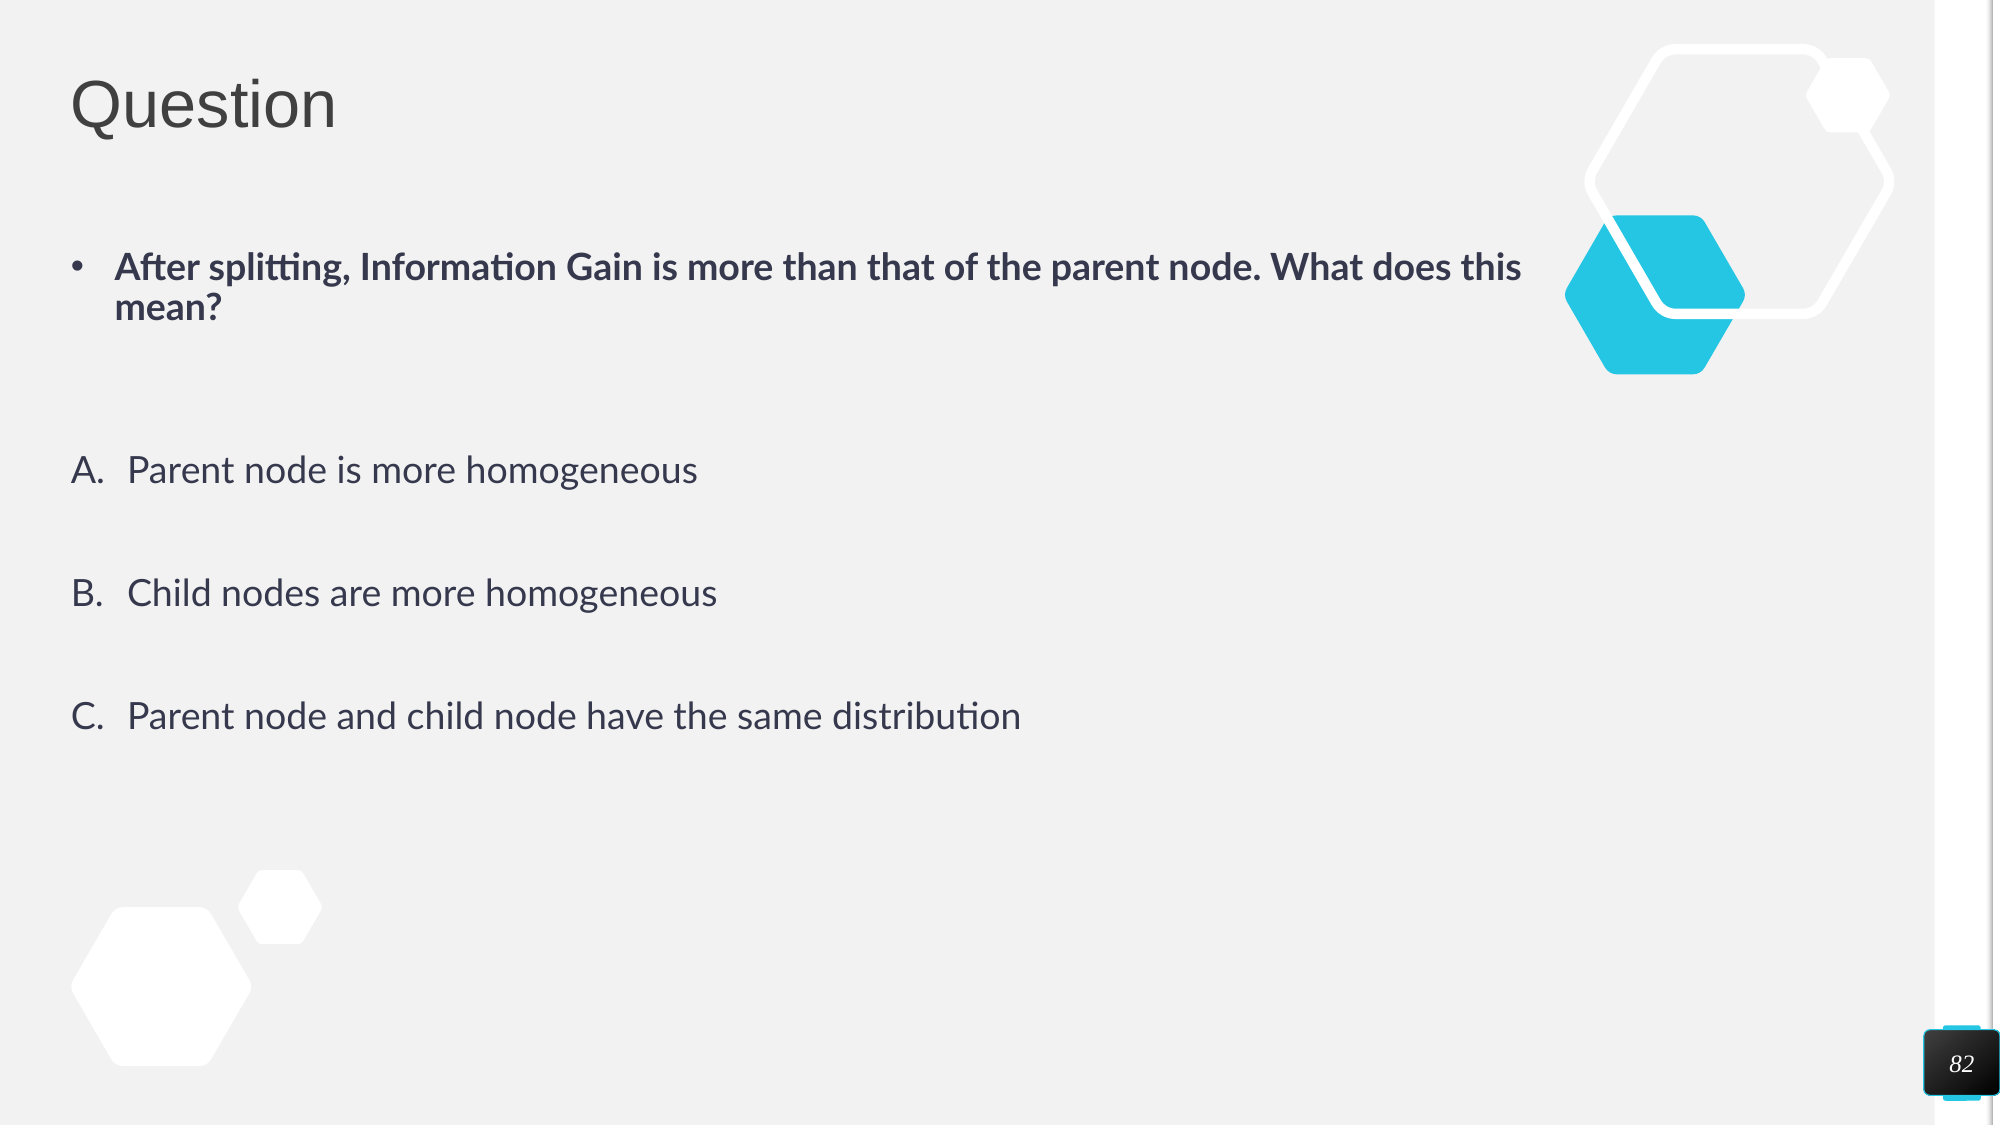

# Question
After splitting, Information Gain is more than that of the parent node. What does this mean?

Parent node is more homogeneous

Child nodes are more homogeneous

Parent node and child node have the same distribution

82